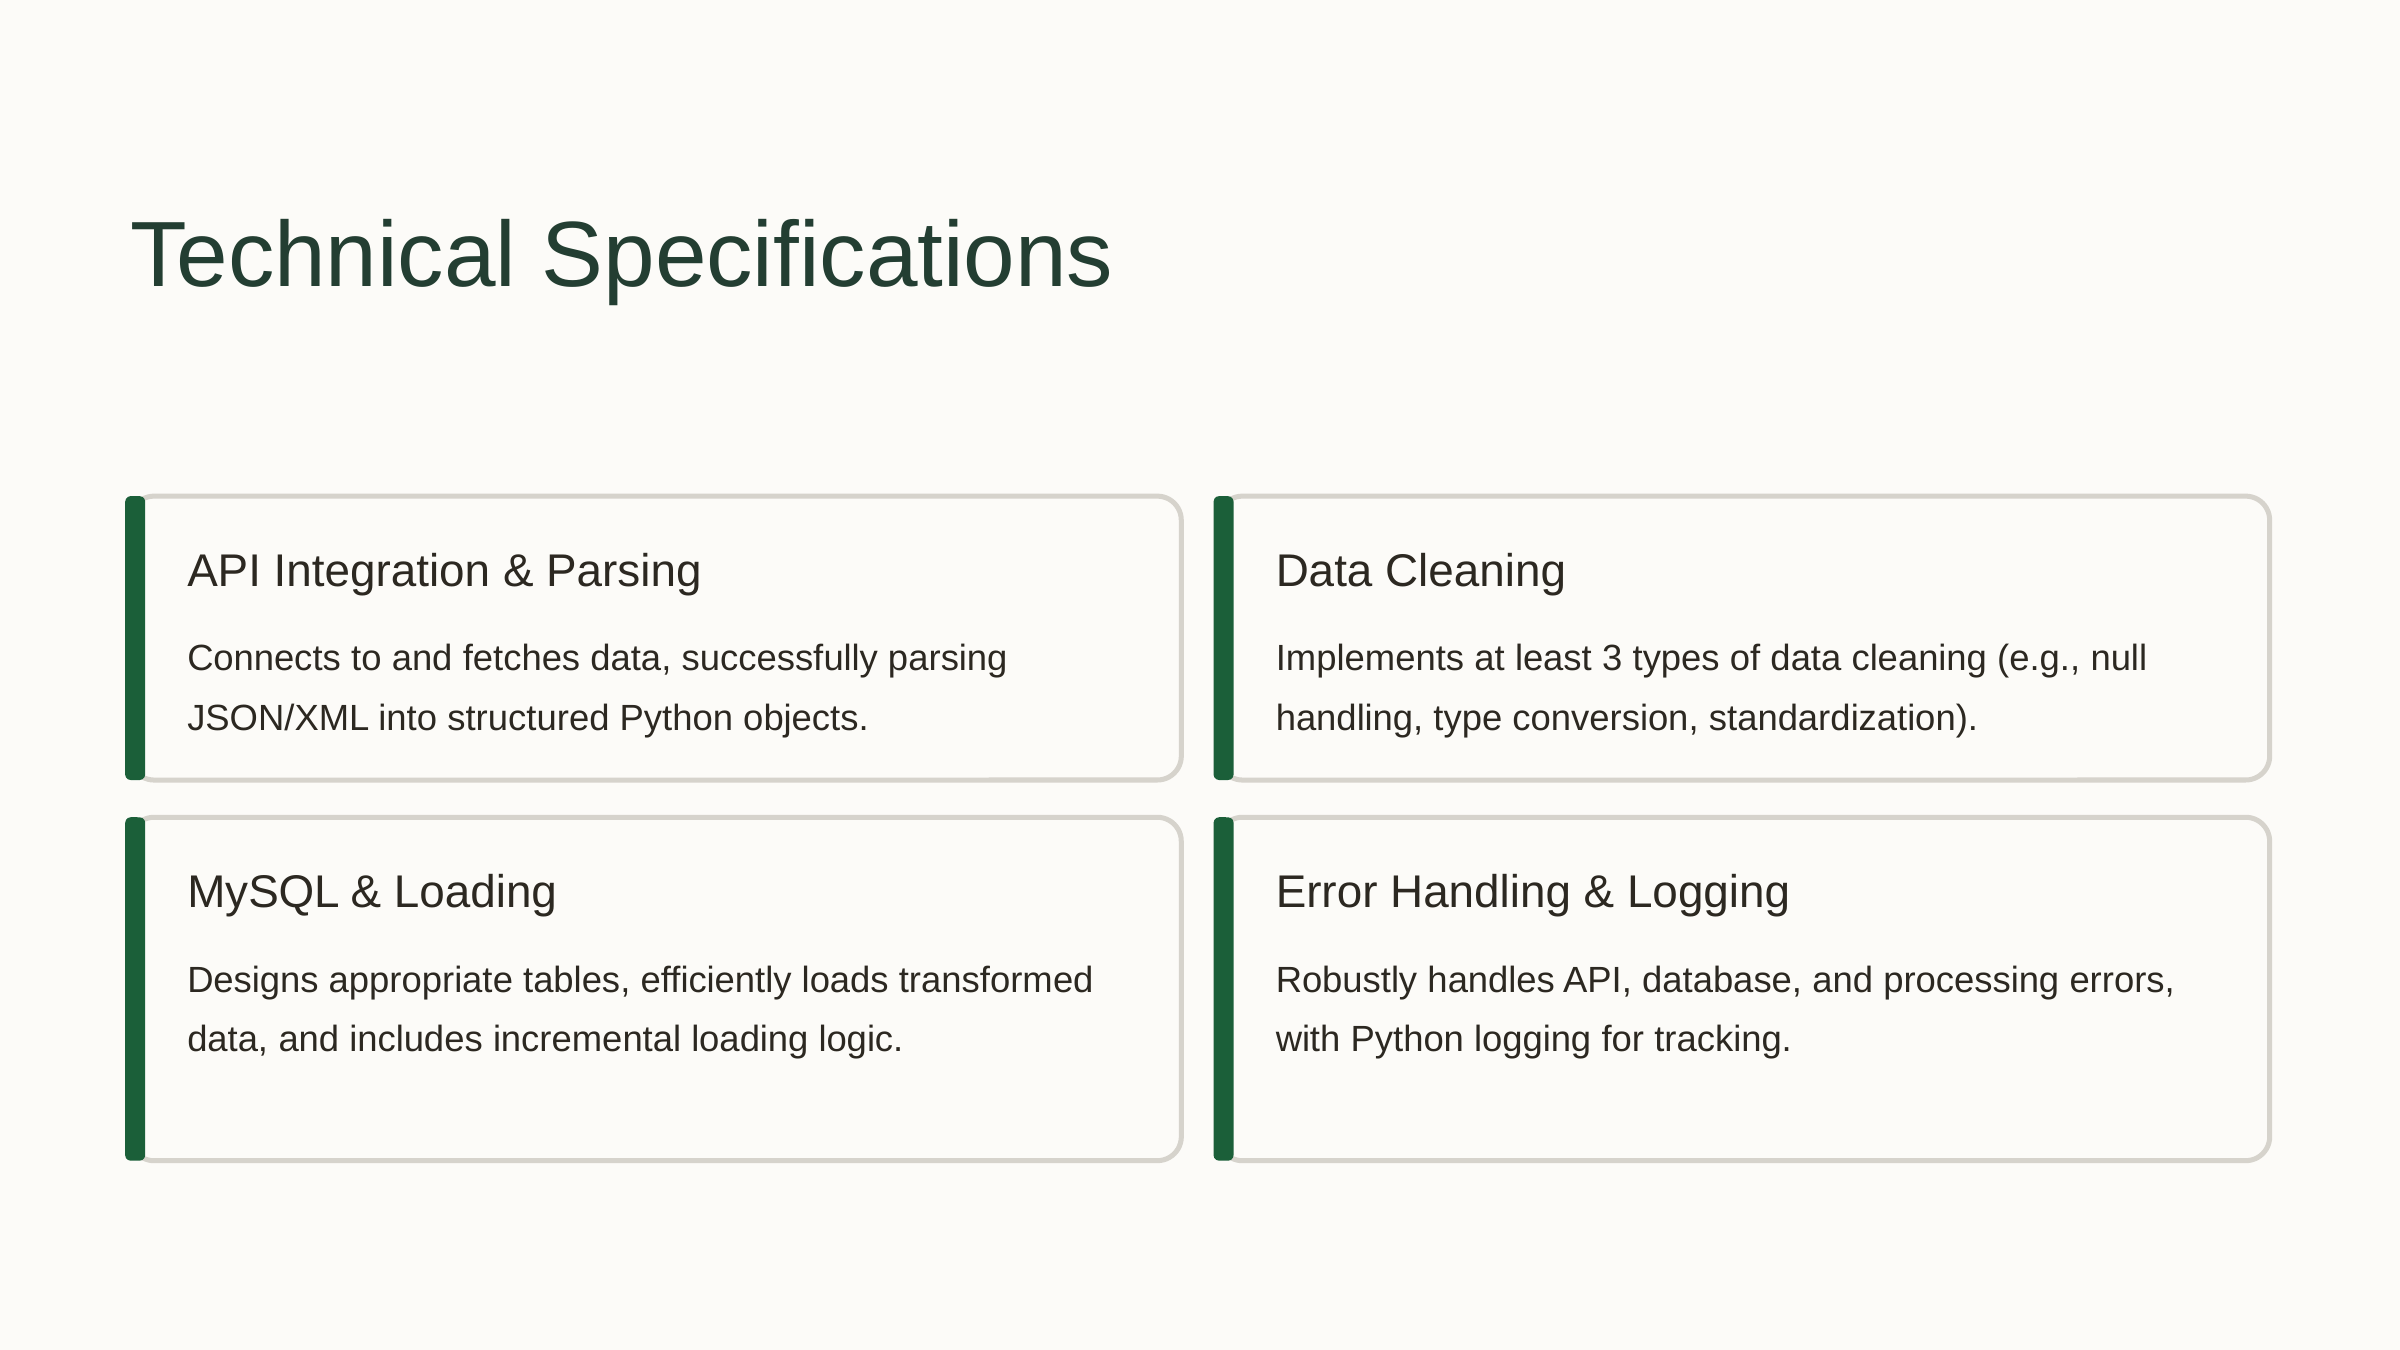

Technical Specifications

API Integration & Parsing
Data Cleaning
Connects to and fetches data, successfully parsing JSON/XML into structured Python objects.
Implements at least 3 types of data cleaning (e.g., null handling, type conversion, standardization).

MySQL & Loading
Error Handling & Logging
Designs appropriate tables, efficiently loads transformed data, and includes incremental loading logic.
Robustly handles API, database, and processing errors, with Python logging for tracking.